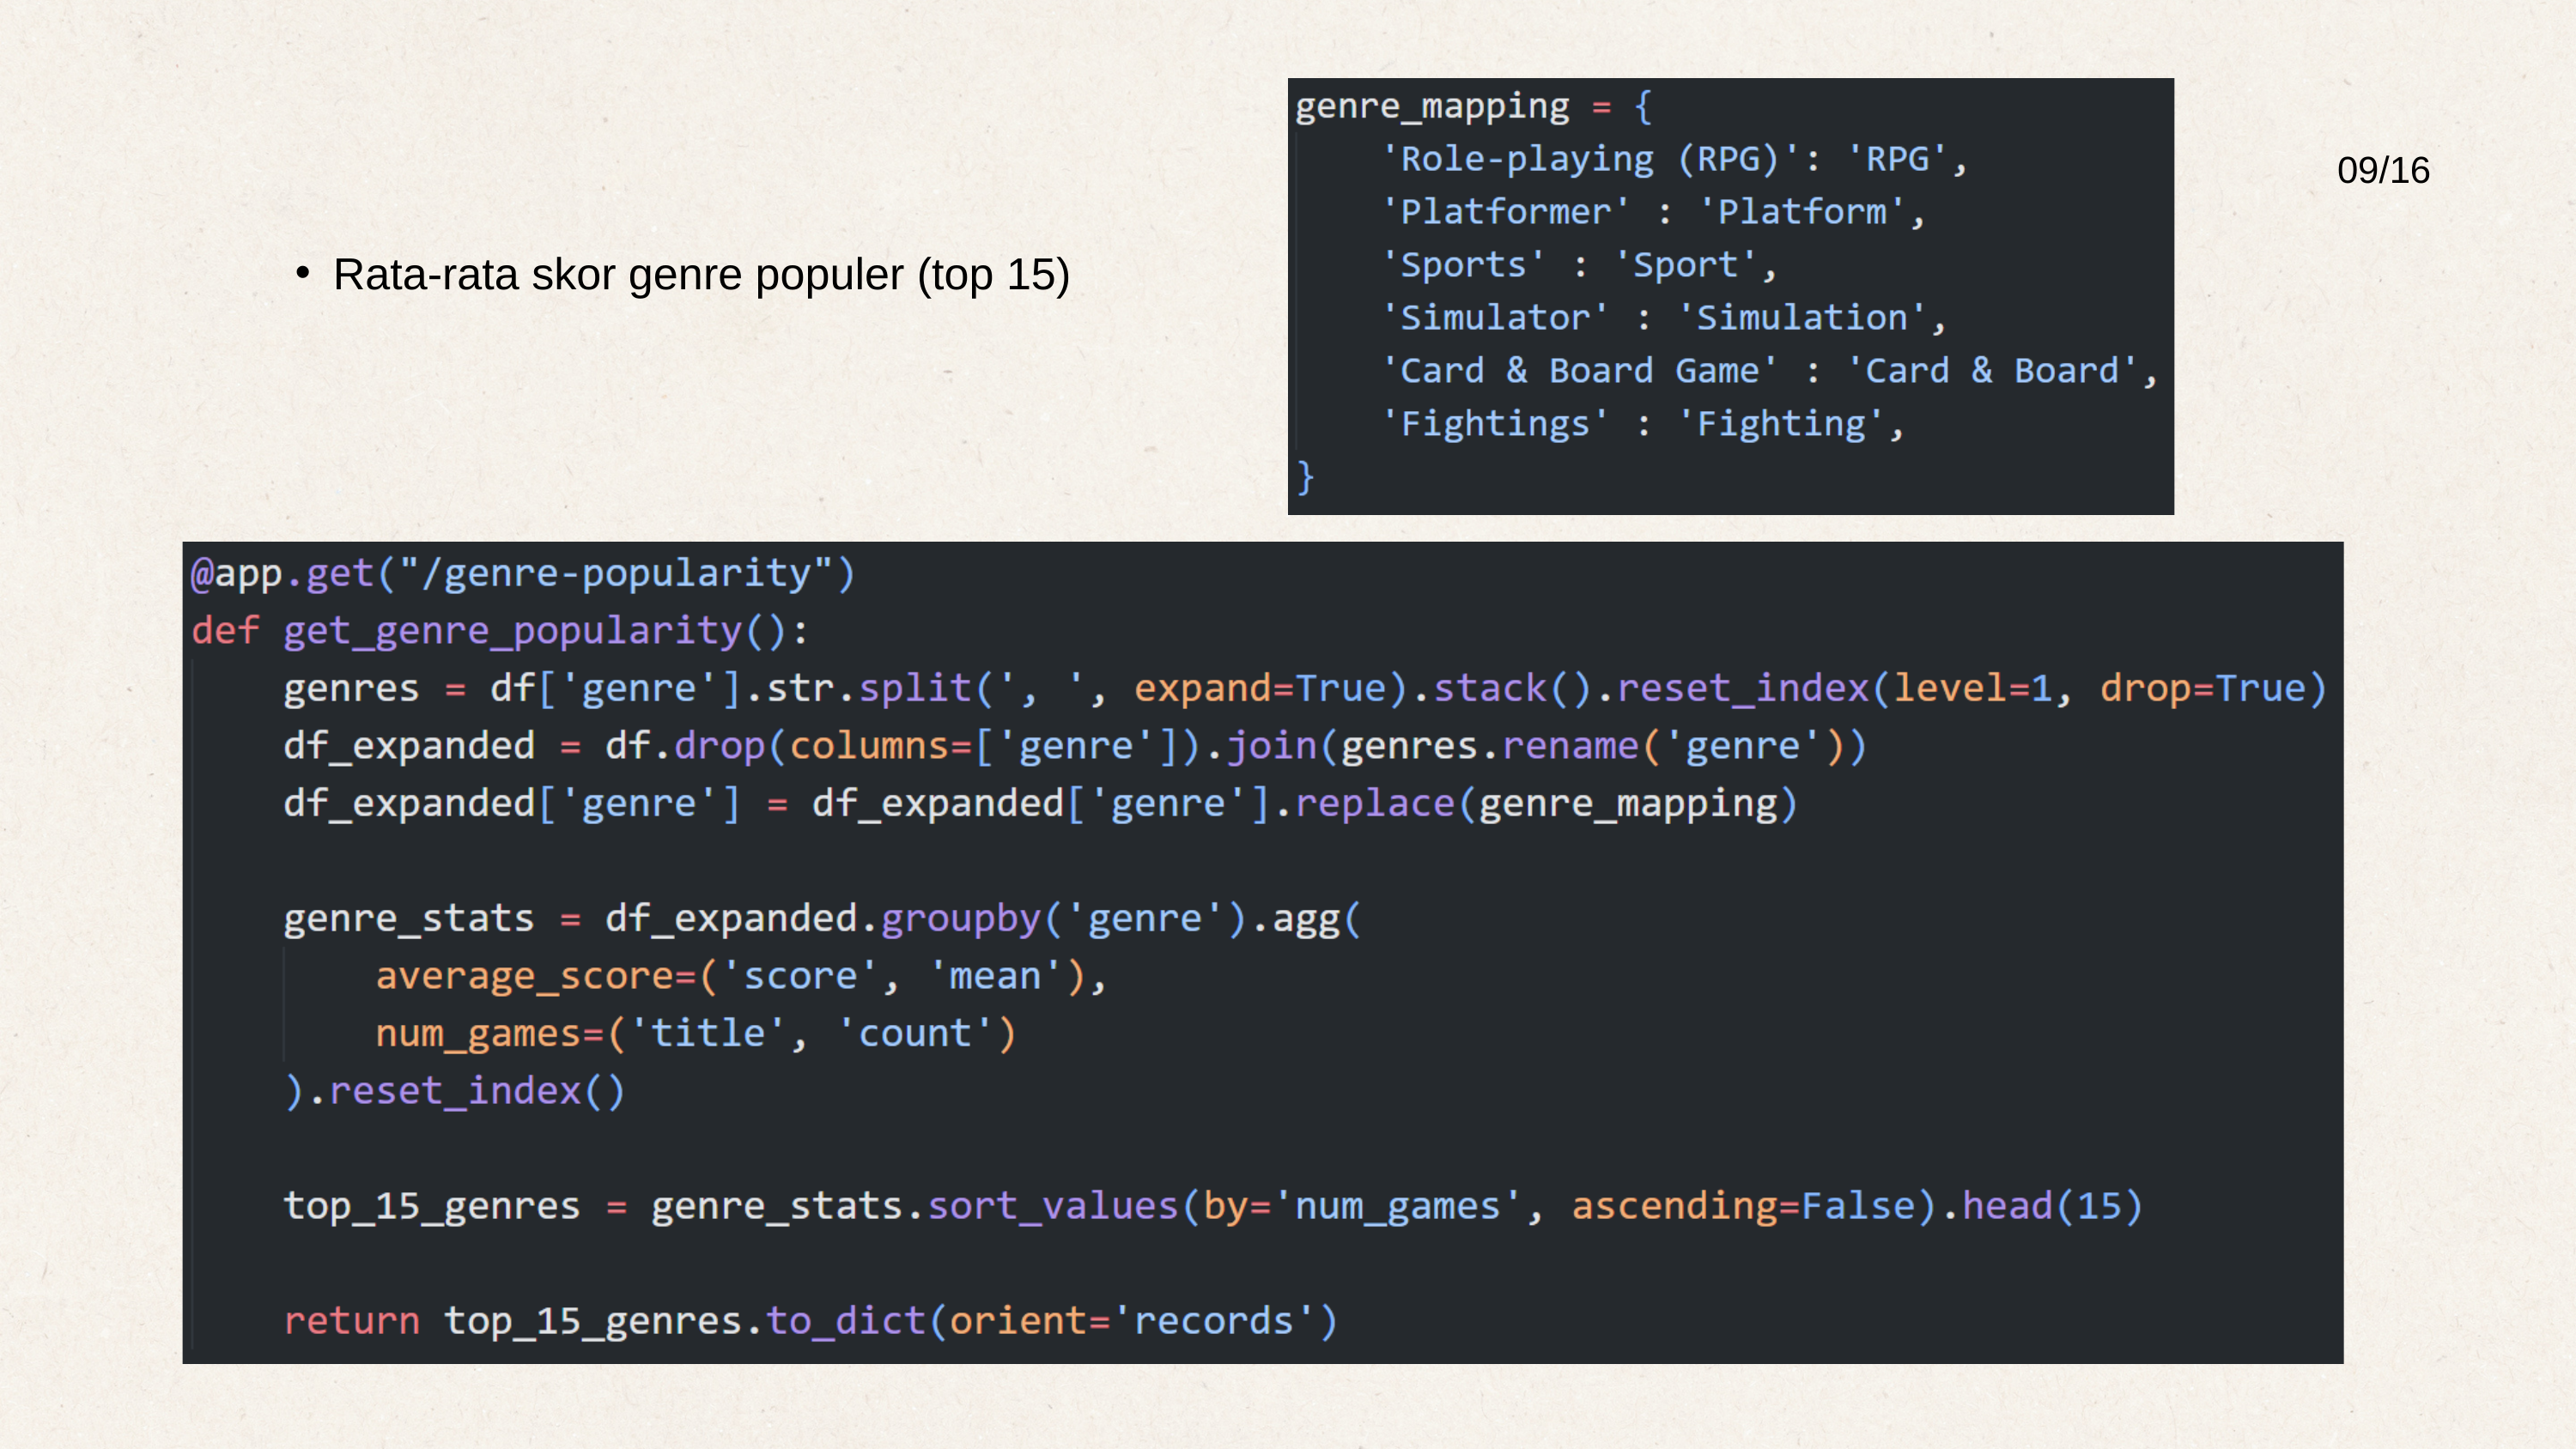

09/16
Rata-rata skor genre populer (top 15)